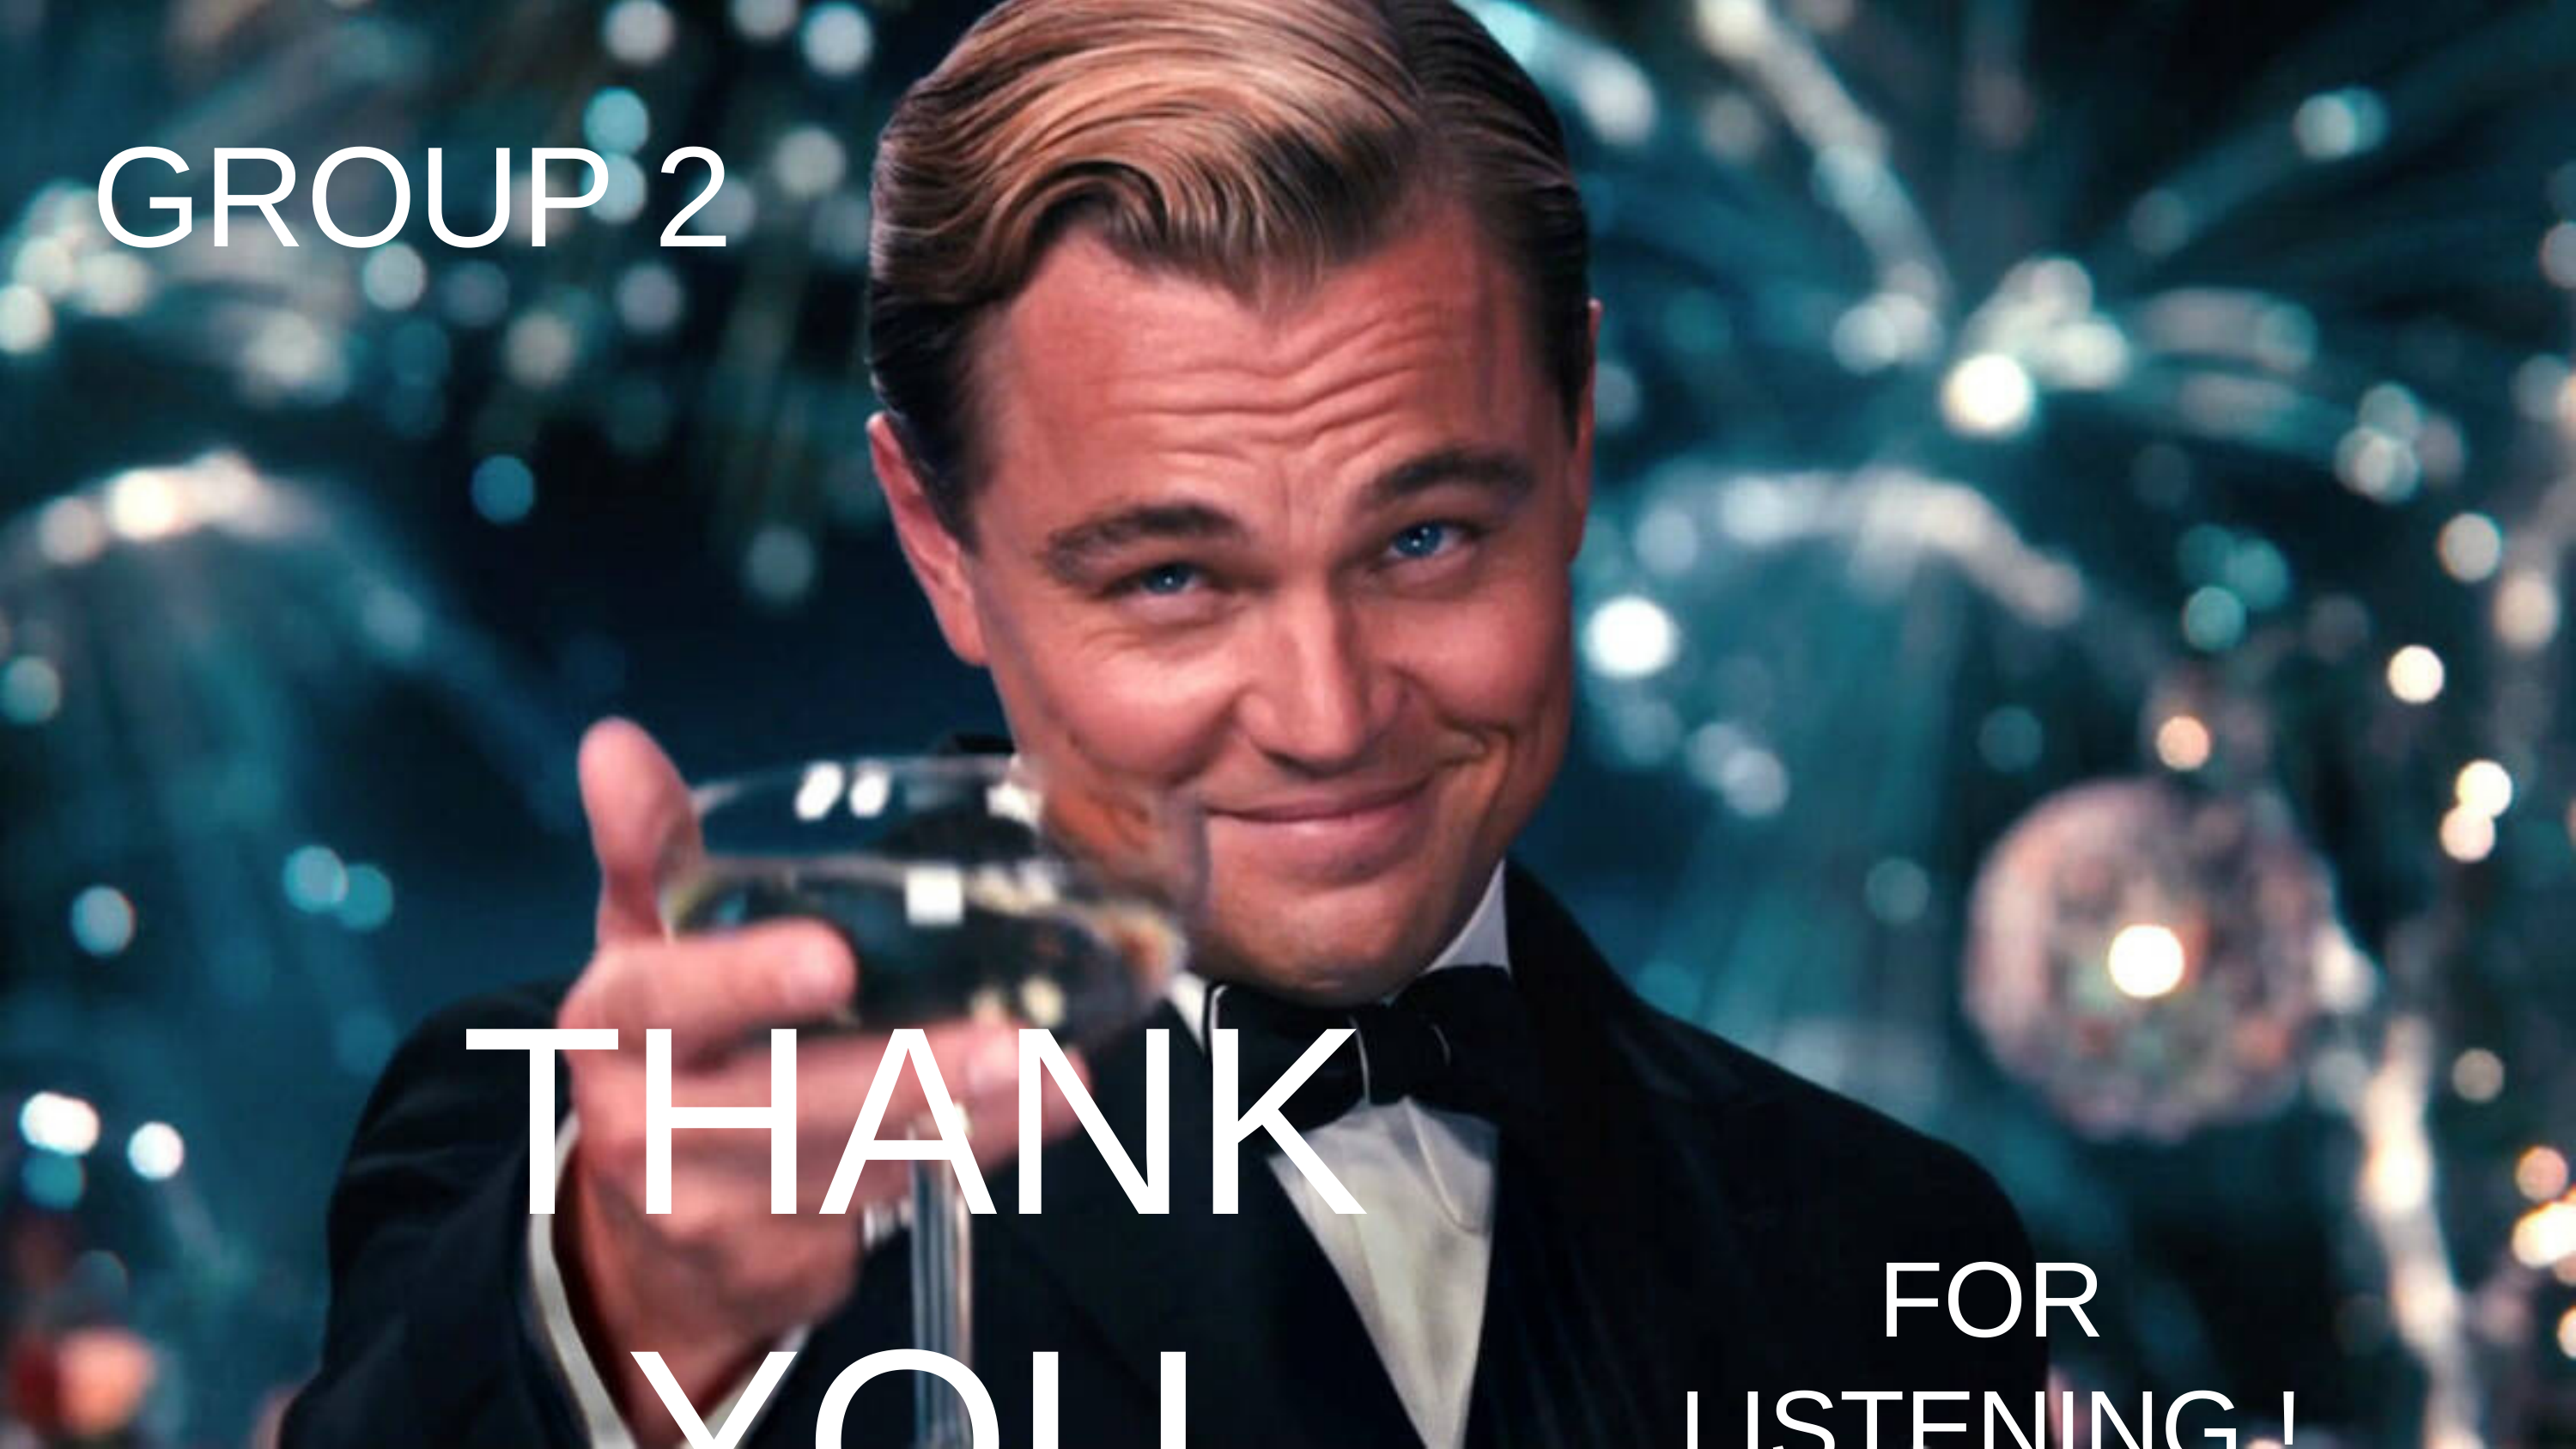

GROUP 2

THANK YOU
FOR LISTENING !